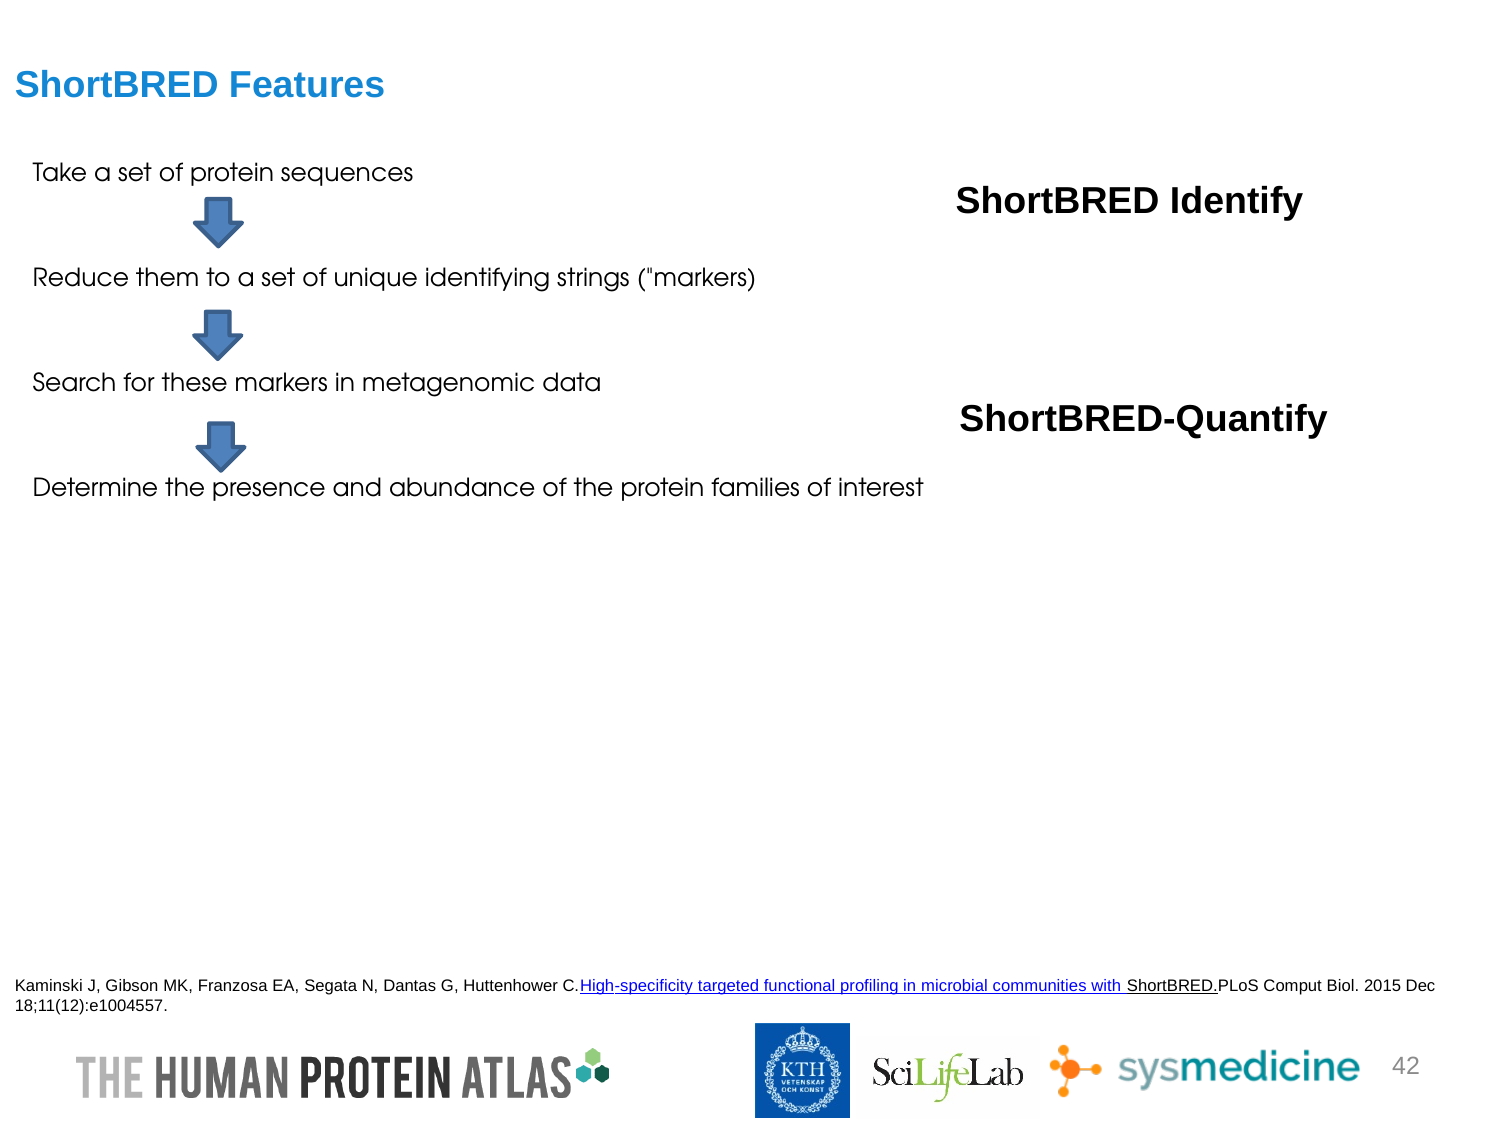

#
ShortBRED Features
Take a set of protein sequences

Reduce them to a set of unique identifying strings ("markers)

Search for these markers in metagenomic data

Determine the presence and abundance of the protein families of interest
ShortBRED Identify

ShortBRED-Quantify

Kaminski J, Gibson MK, Franzosa EA, Segata N, Dantas G, Huttenhower C.High-specificity targeted functional profiling in microbial communities with ShortBRED.PLoS Comput Biol. 2015 Dec 18;11(12):e1004557.
42